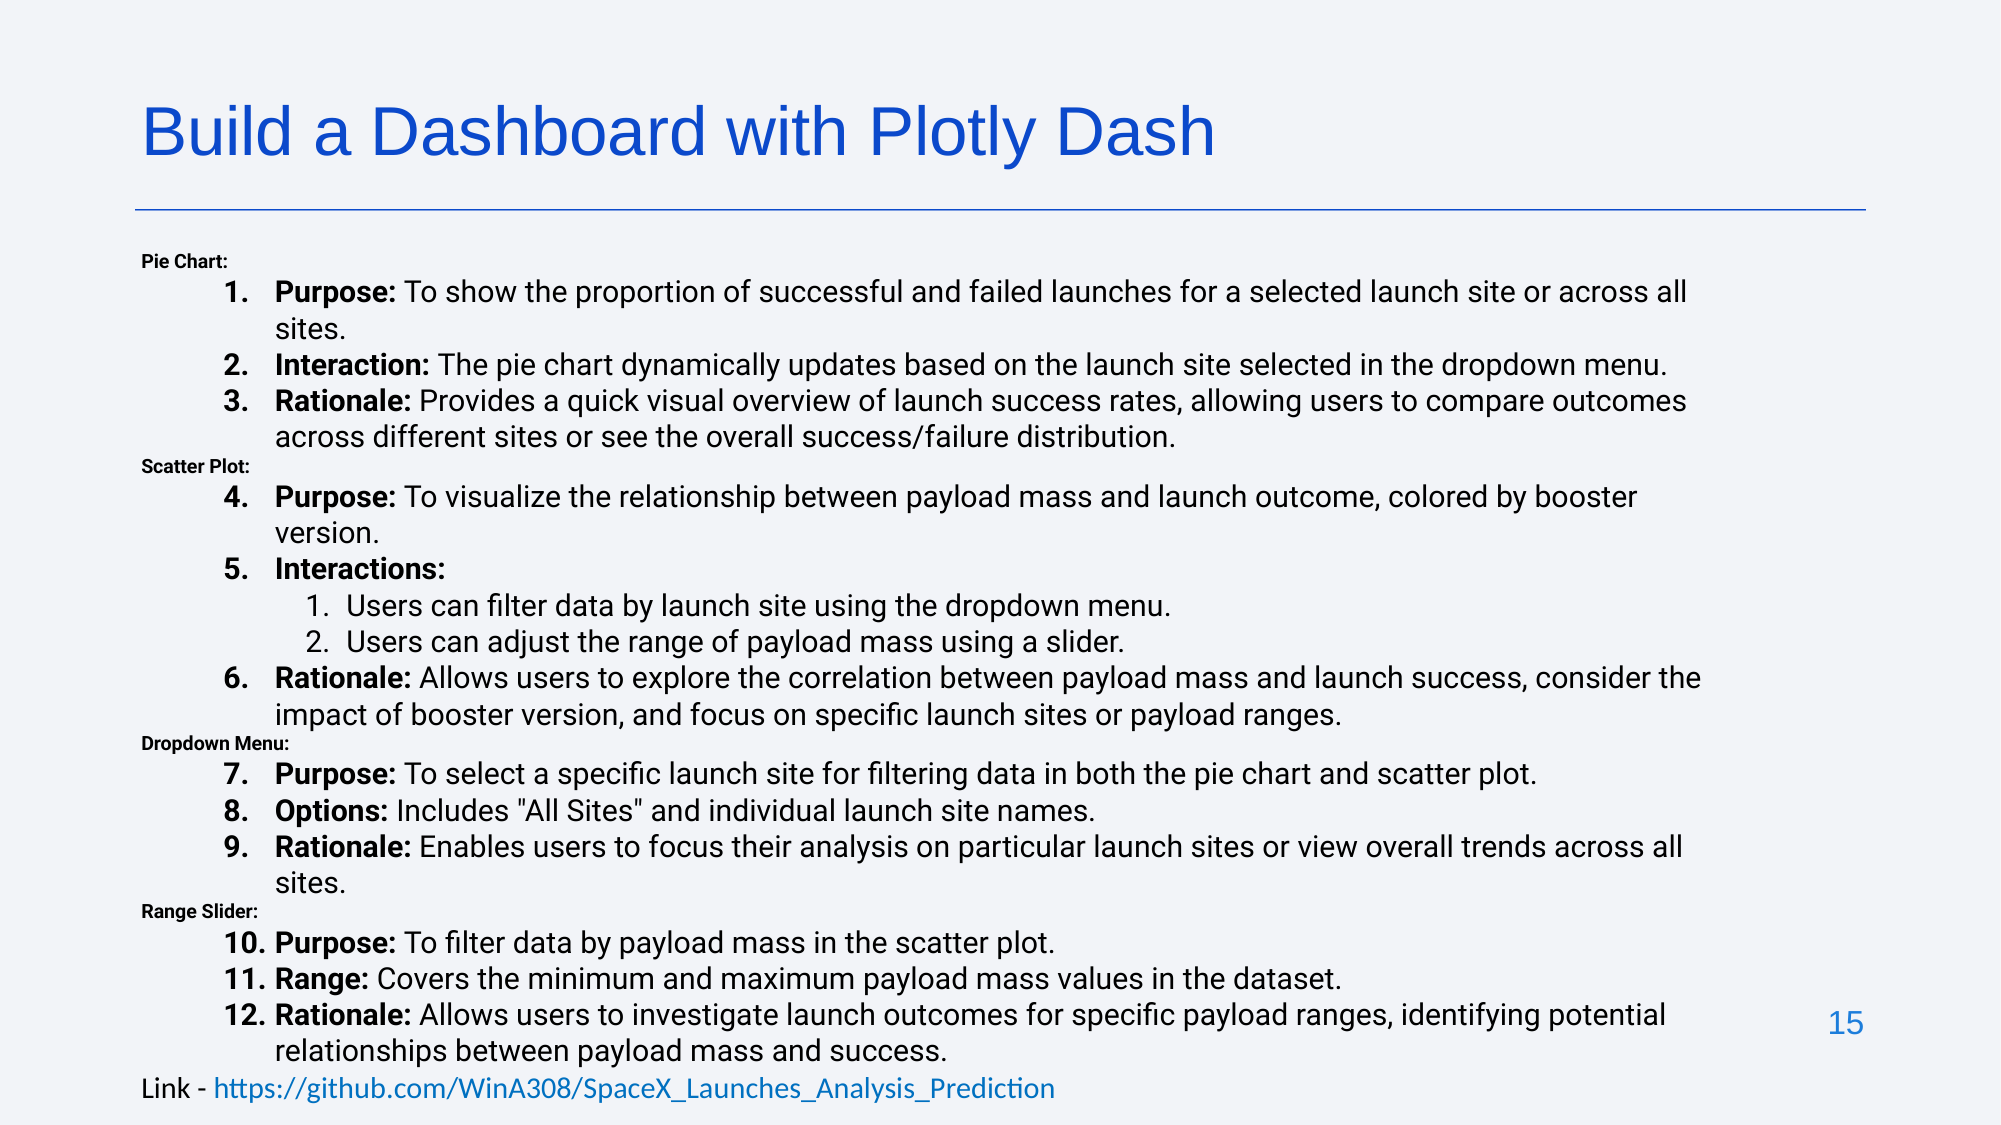

Build a Dashboard with Plotly Dash

Pie Chart:
Purpose: To show the proportion of successful and failed launches for a selected launch site or across all sites.
Interaction: The pie chart dynamically updates based on the launch site selected in the dropdown menu.
Rationale: Provides a quick visual overview of launch success rates, allowing users to compare outcomes across different sites or see the overall success/failure distribution.
Scatter Plot:
Purpose: To visualize the relationship between payload mass and launch outcome, colored by booster version.
Interactions:
Users can filter data by launch site using the dropdown menu.
Users can adjust the range of payload mass using a slider.
Rationale: Allows users to explore the correlation between payload mass and launch success, consider the impact of booster version, and focus on specific launch sites or payload ranges.
Dropdown Menu:
Purpose: To select a specific launch site for filtering data in both the pie chart and scatter plot.
Options: Includes "All Sites" and individual launch site names.
Rationale: Enables users to focus their analysis on particular launch sites or view overall trends across all sites.
Range Slider:
Purpose: To filter data by payload mass in the scatter plot.
Range: Covers the minimum and maximum payload mass values in the dataset.
Rationale: Allows users to investigate launch outcomes for specific payload ranges, identifying potential relationships between payload mass and success.
Link - https://github.com/WinA308/SpaceX_Launches_Analysis_Prediction

15